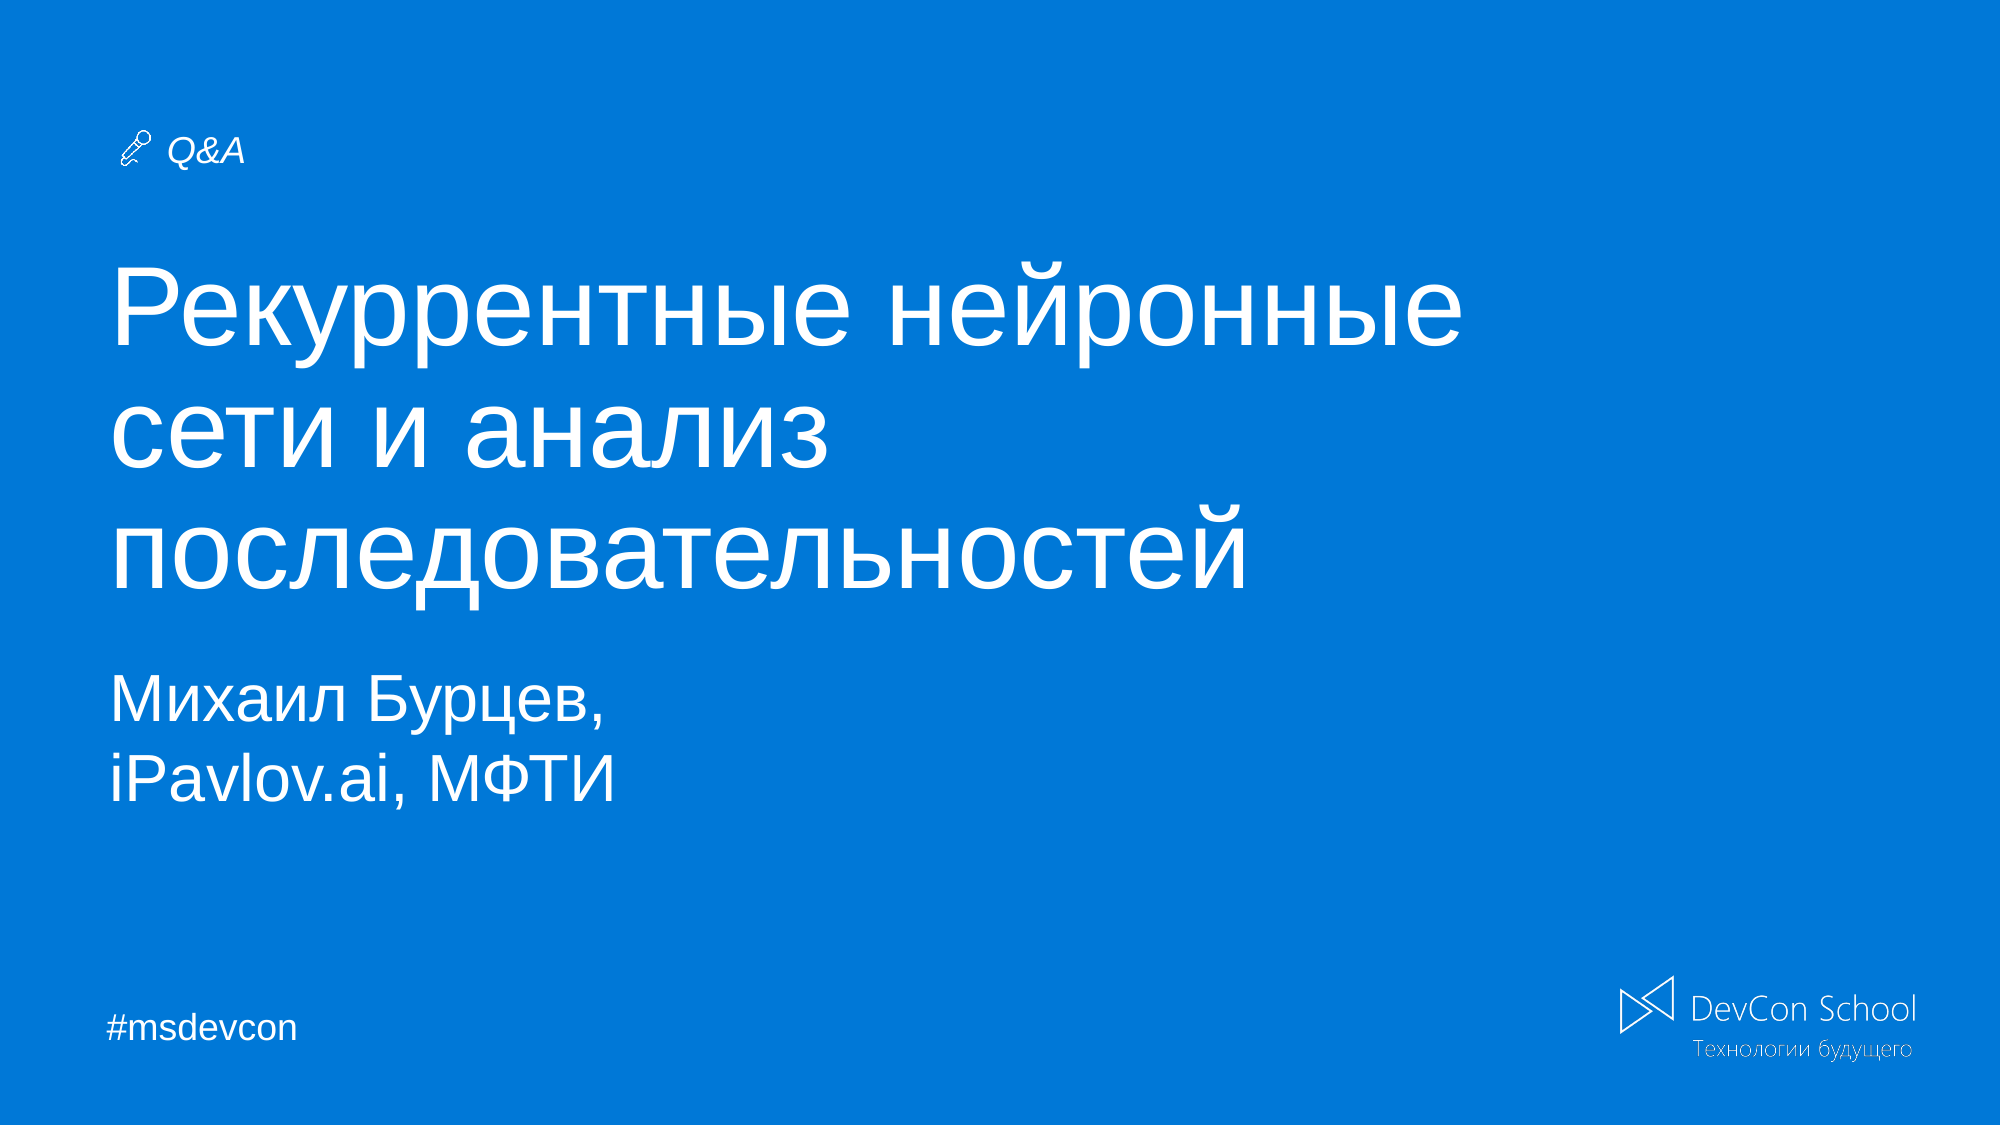

# Рекуррентные нейронные сети и анализ последовательностей
Михаил Бурцев,
iPavlov.ai, МФТИ